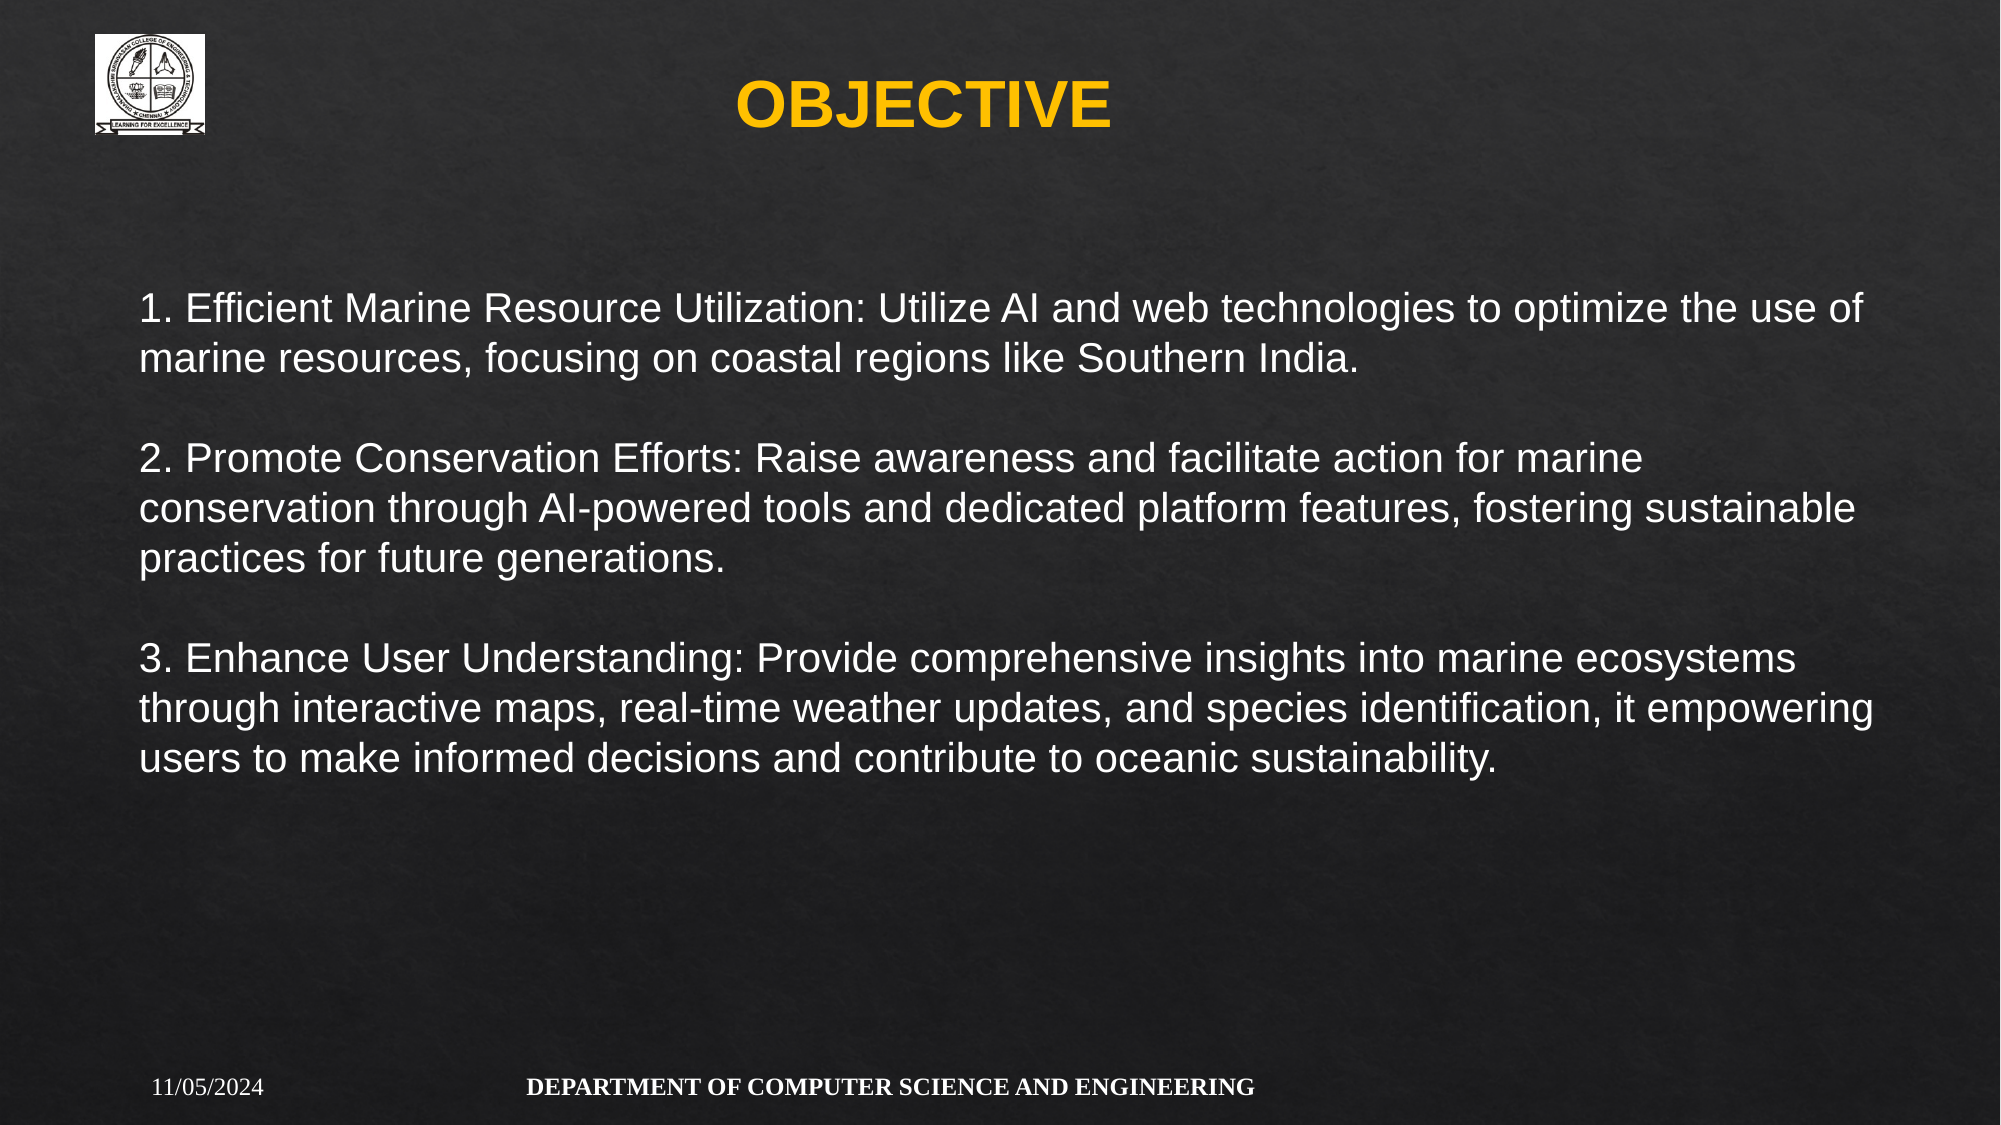

OBJECTIVE
1. Efficient Marine Resource Utilization: Utilize AI and web technologies to optimize the use of marine resources, focusing on coastal regions like Southern India.

2. Promote Conservation Efforts: Raise awareness and facilitate action for marine conservation through AI-powered tools and dedicated platform features, fostering sustainable practices for future generations.

3. Enhance User Understanding: Provide comprehensive insights into marine ecosystems through interactive maps, real-time weather updates, and species identification, it empowering users to make informed decisions and contribute to oceanic sustainability.